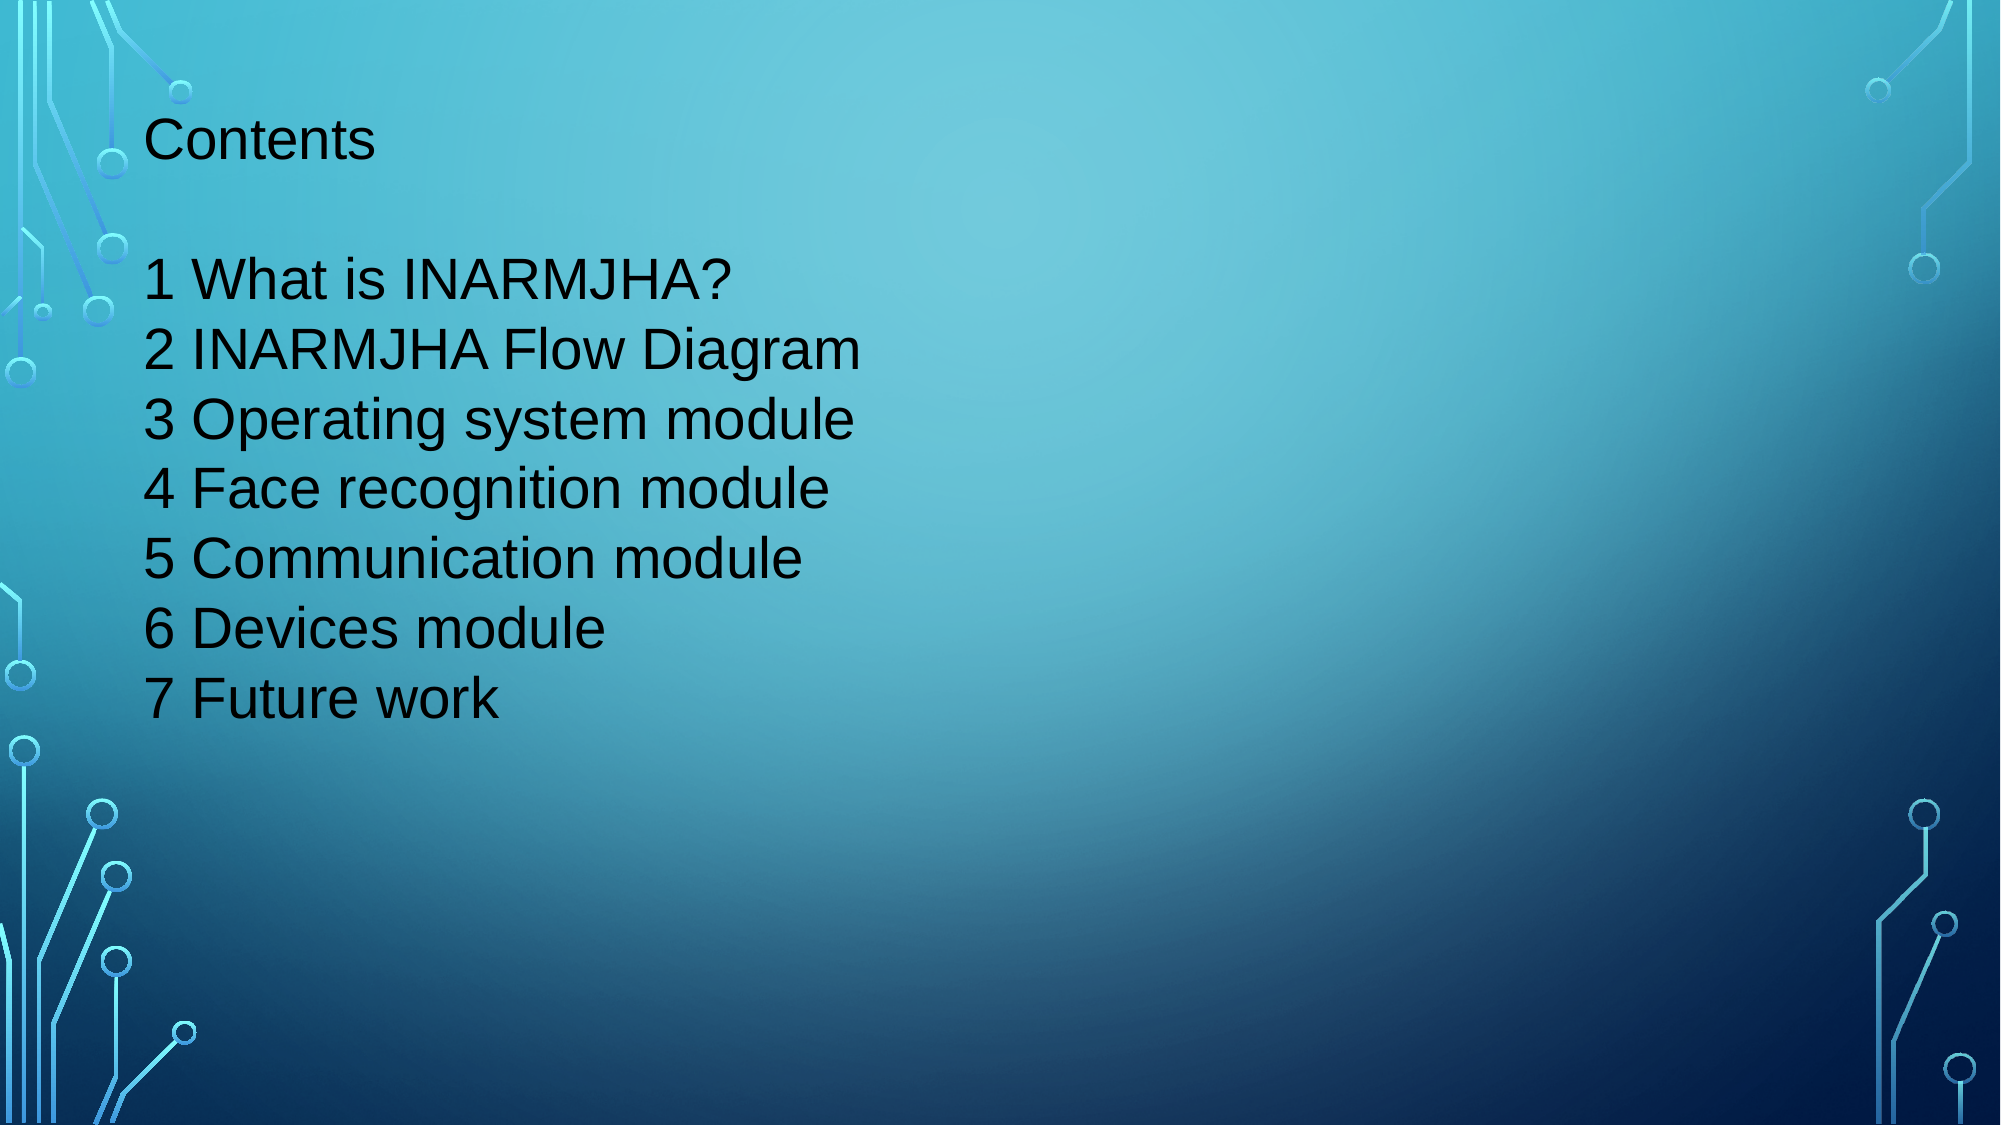

Contents

1 What is INARMJHA?
2 INARMJHA Flow Diagram
3 Operating system module
4 Face recognition module
5 Communication module
6 Devices module
7 Future work